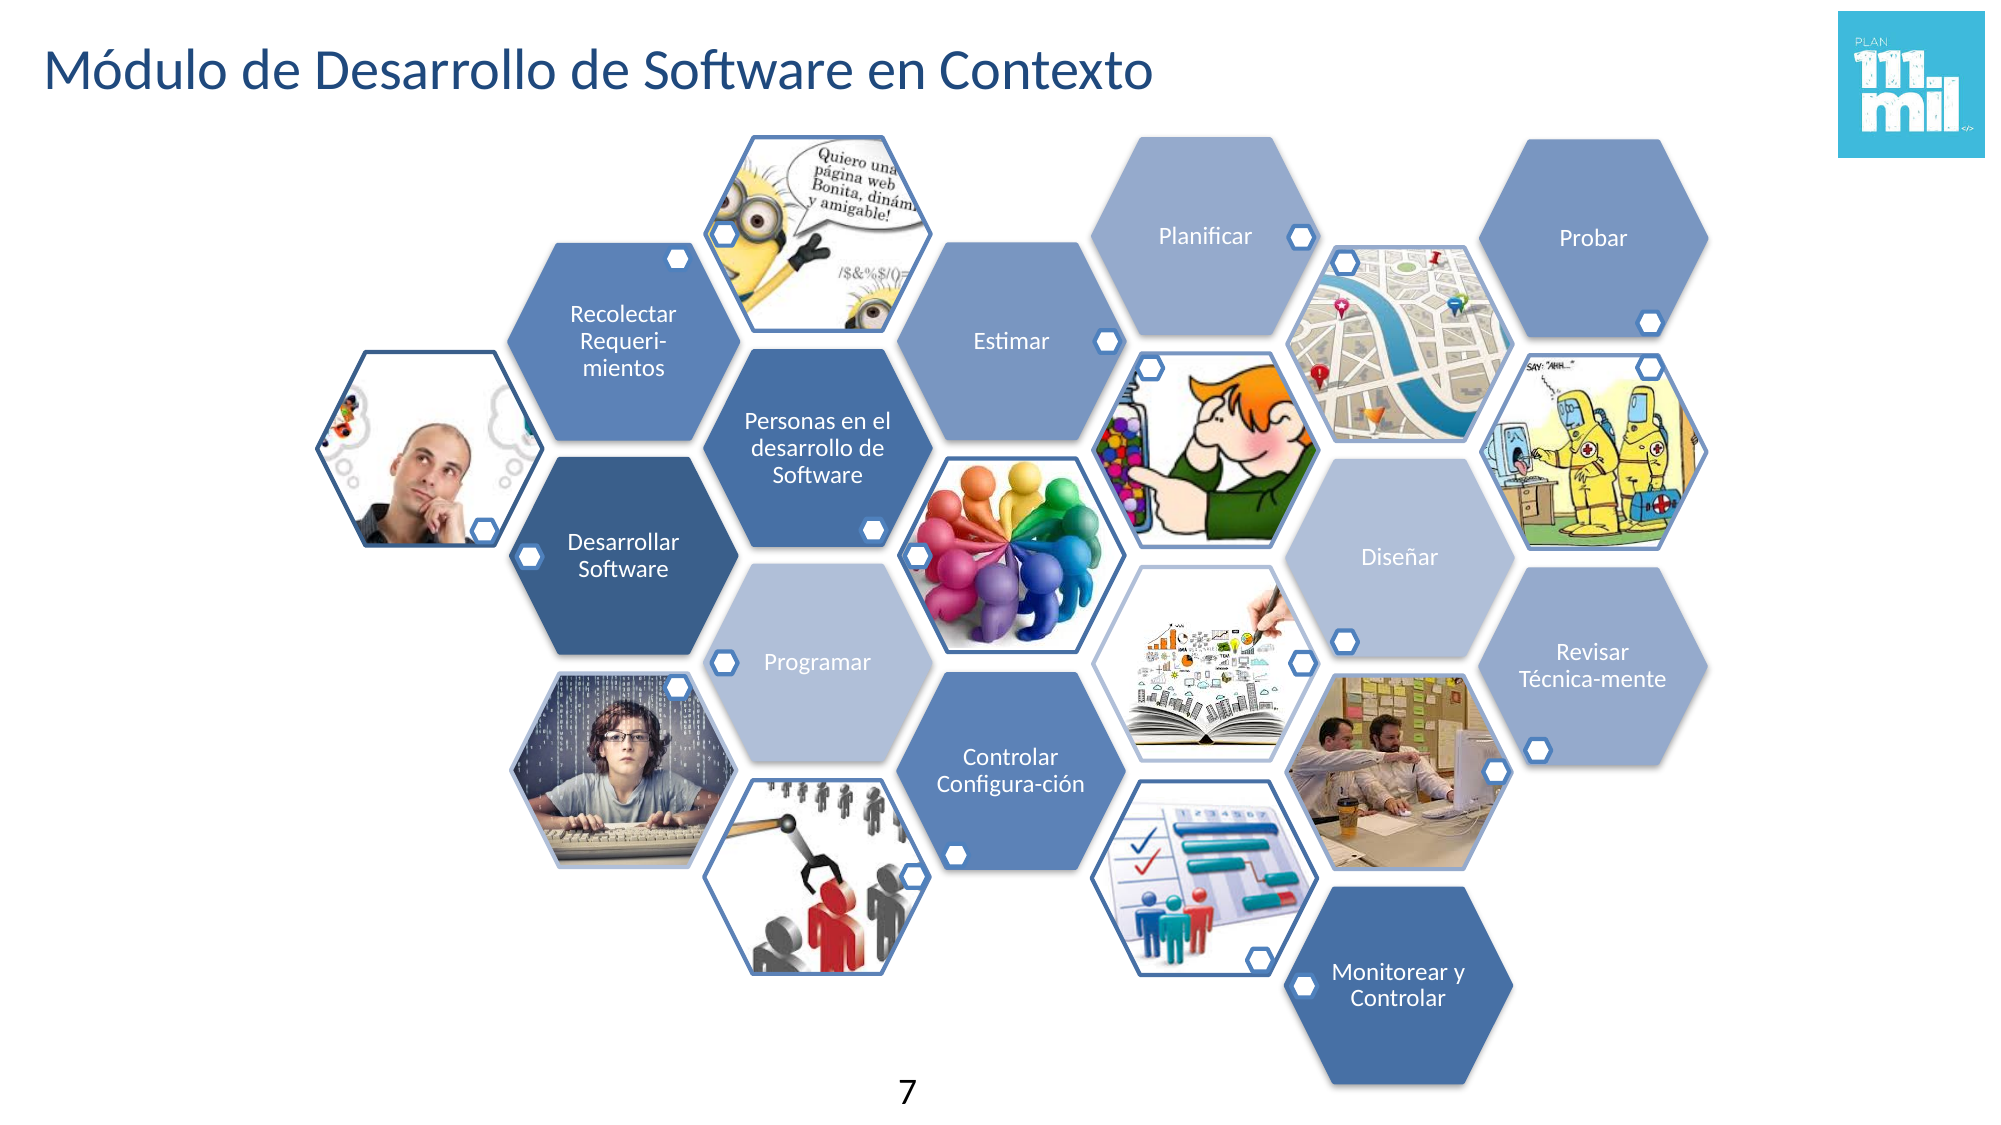

# Módulo de Desarrollo de Software en Contexto
Desarrollar Software
Personas en el desarrollo de Software
Recolectar Requeri-mientos
Estimar
Planificar
Diseñar
Programar
Revisar Técnica-mente
Probar
Controlar Configura-ción
Monitorear y Controlar